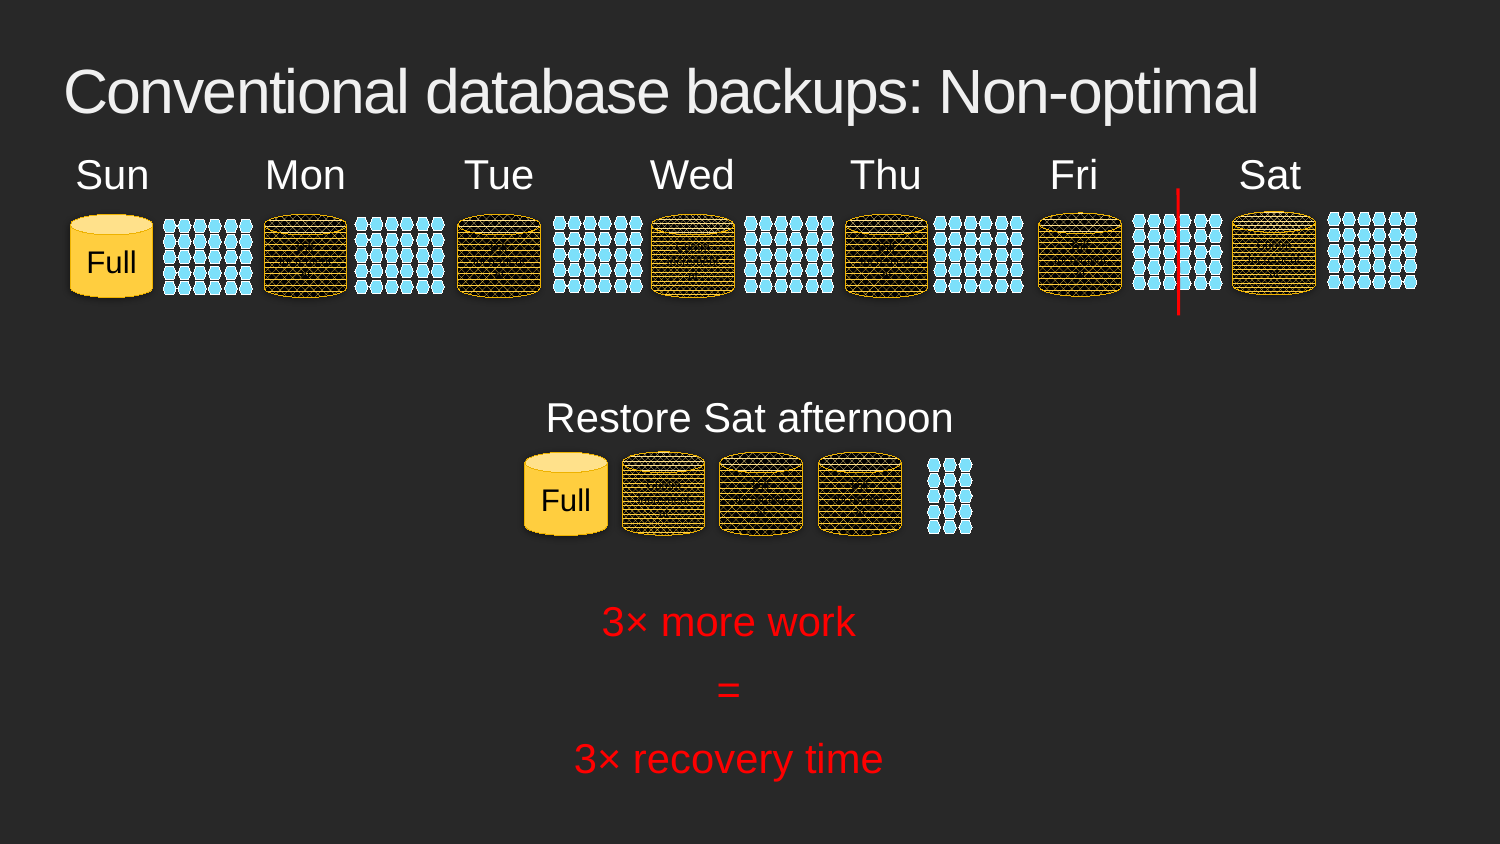

# Conventional database backups: Non-optimal
Sun
Mon
Tue
Wed
Thu
Fri
Sat
Cumm
Incremental

Diff
Incremental

Cumm
Incremental
Diff
Incremental
Diff
Incremental
Full
Diff
Incremental

Restore Sat afternoon
Cumm
Incremental
Full
Diff
Incremental
Diff
Incremental

3× more work
=
3× recovery time